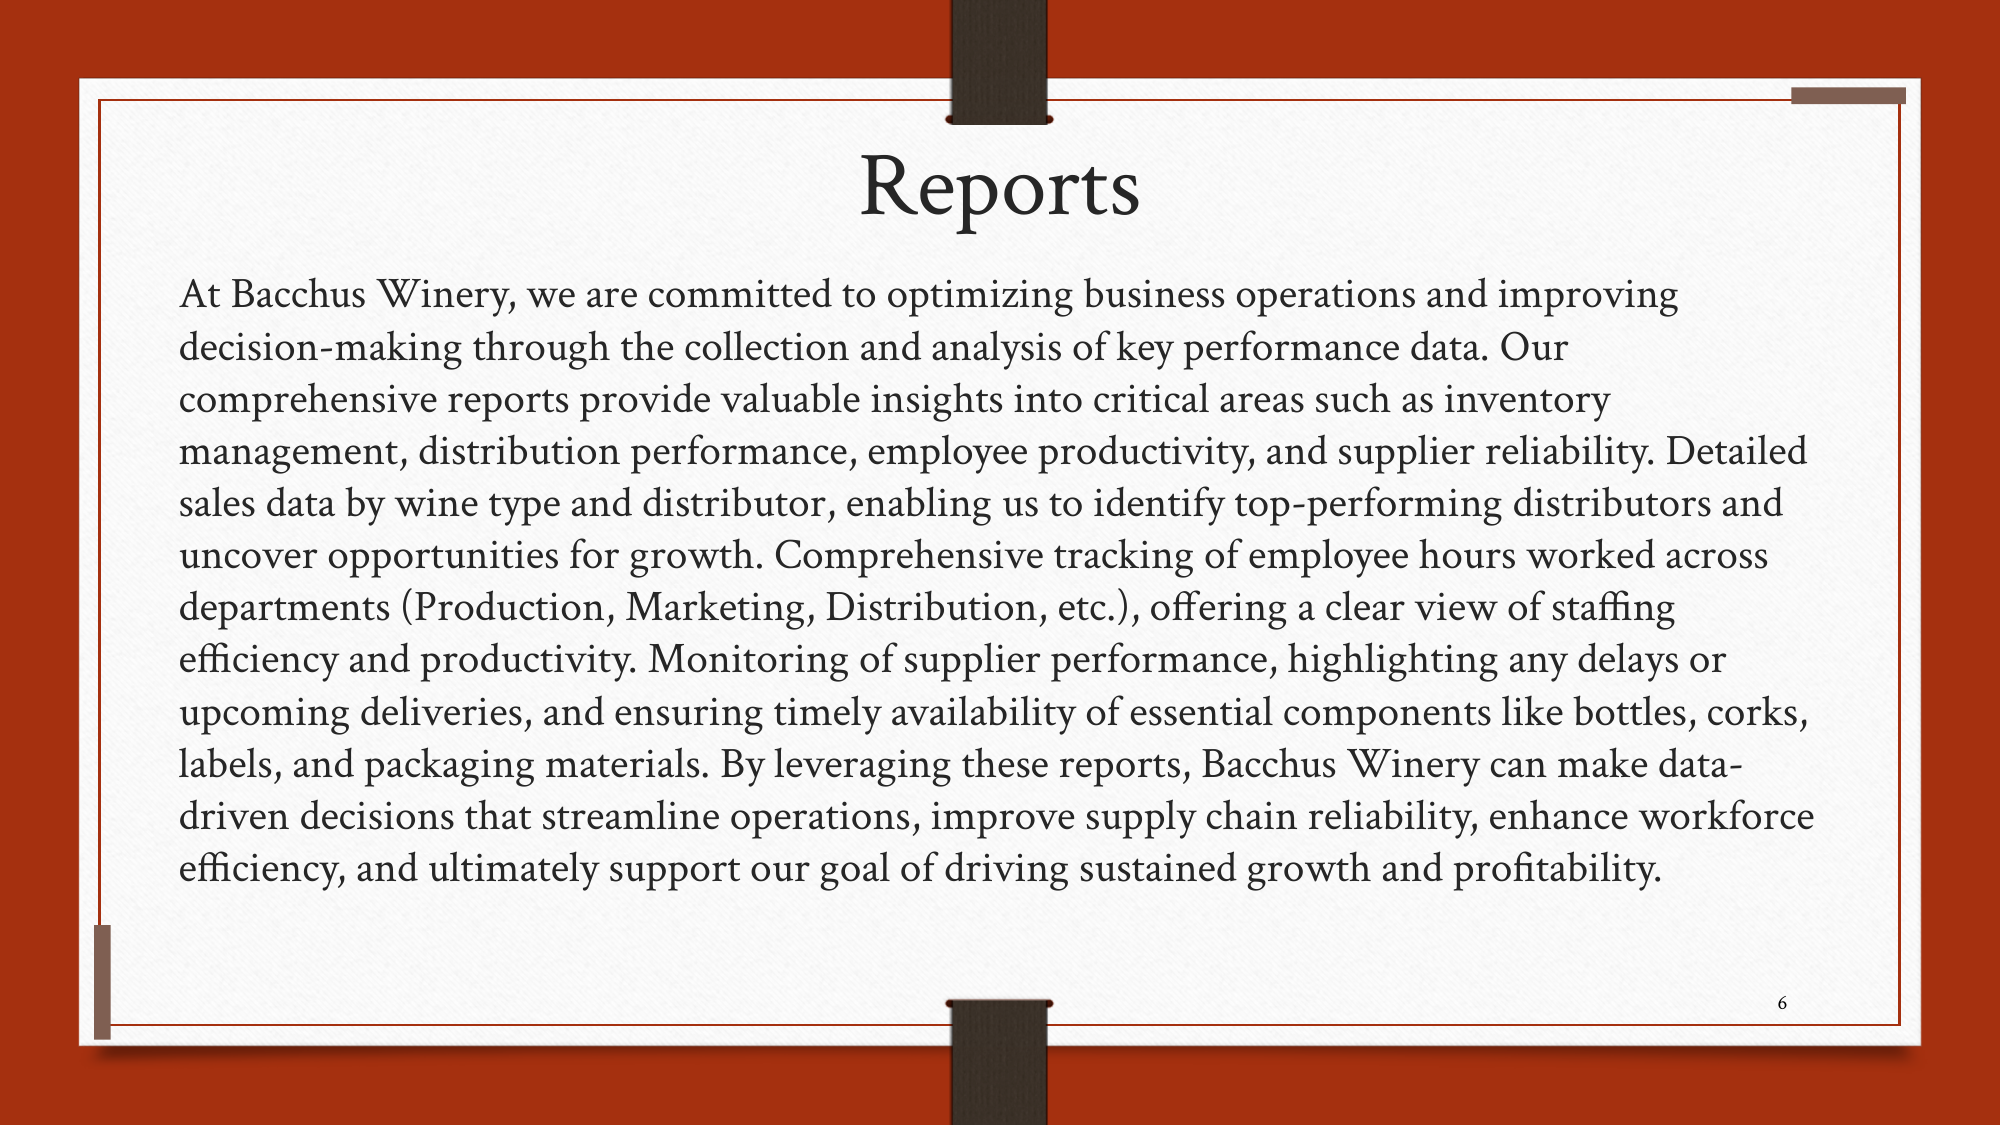

# Reports
	At Bacchus Winery, we are committed to optimizing business operations and improving decision-making through the collection and analysis of key performance data. Our comprehensive reports provide valuable insights into critical areas such as inventory management, distribution performance, employee productivity, and supplier reliability. Detailed sales data by wine type and distributor, enabling us to identify top-performing distributors and uncover opportunities for growth. Comprehensive tracking of employee hours worked across departments (Production, Marketing, Distribution, etc.), offering a clear view of staffing efficiency and productivity. Monitoring of supplier performance, highlighting any delays or upcoming deliveries, and ensuring timely availability of essential components like bottles, corks, labels, and packaging materials. By leveraging these reports, Bacchus Winery can make data-driven decisions that streamline operations, improve supply chain reliability, enhance workforce efficiency, and ultimately support our goal of driving sustained growth and profitability.
6